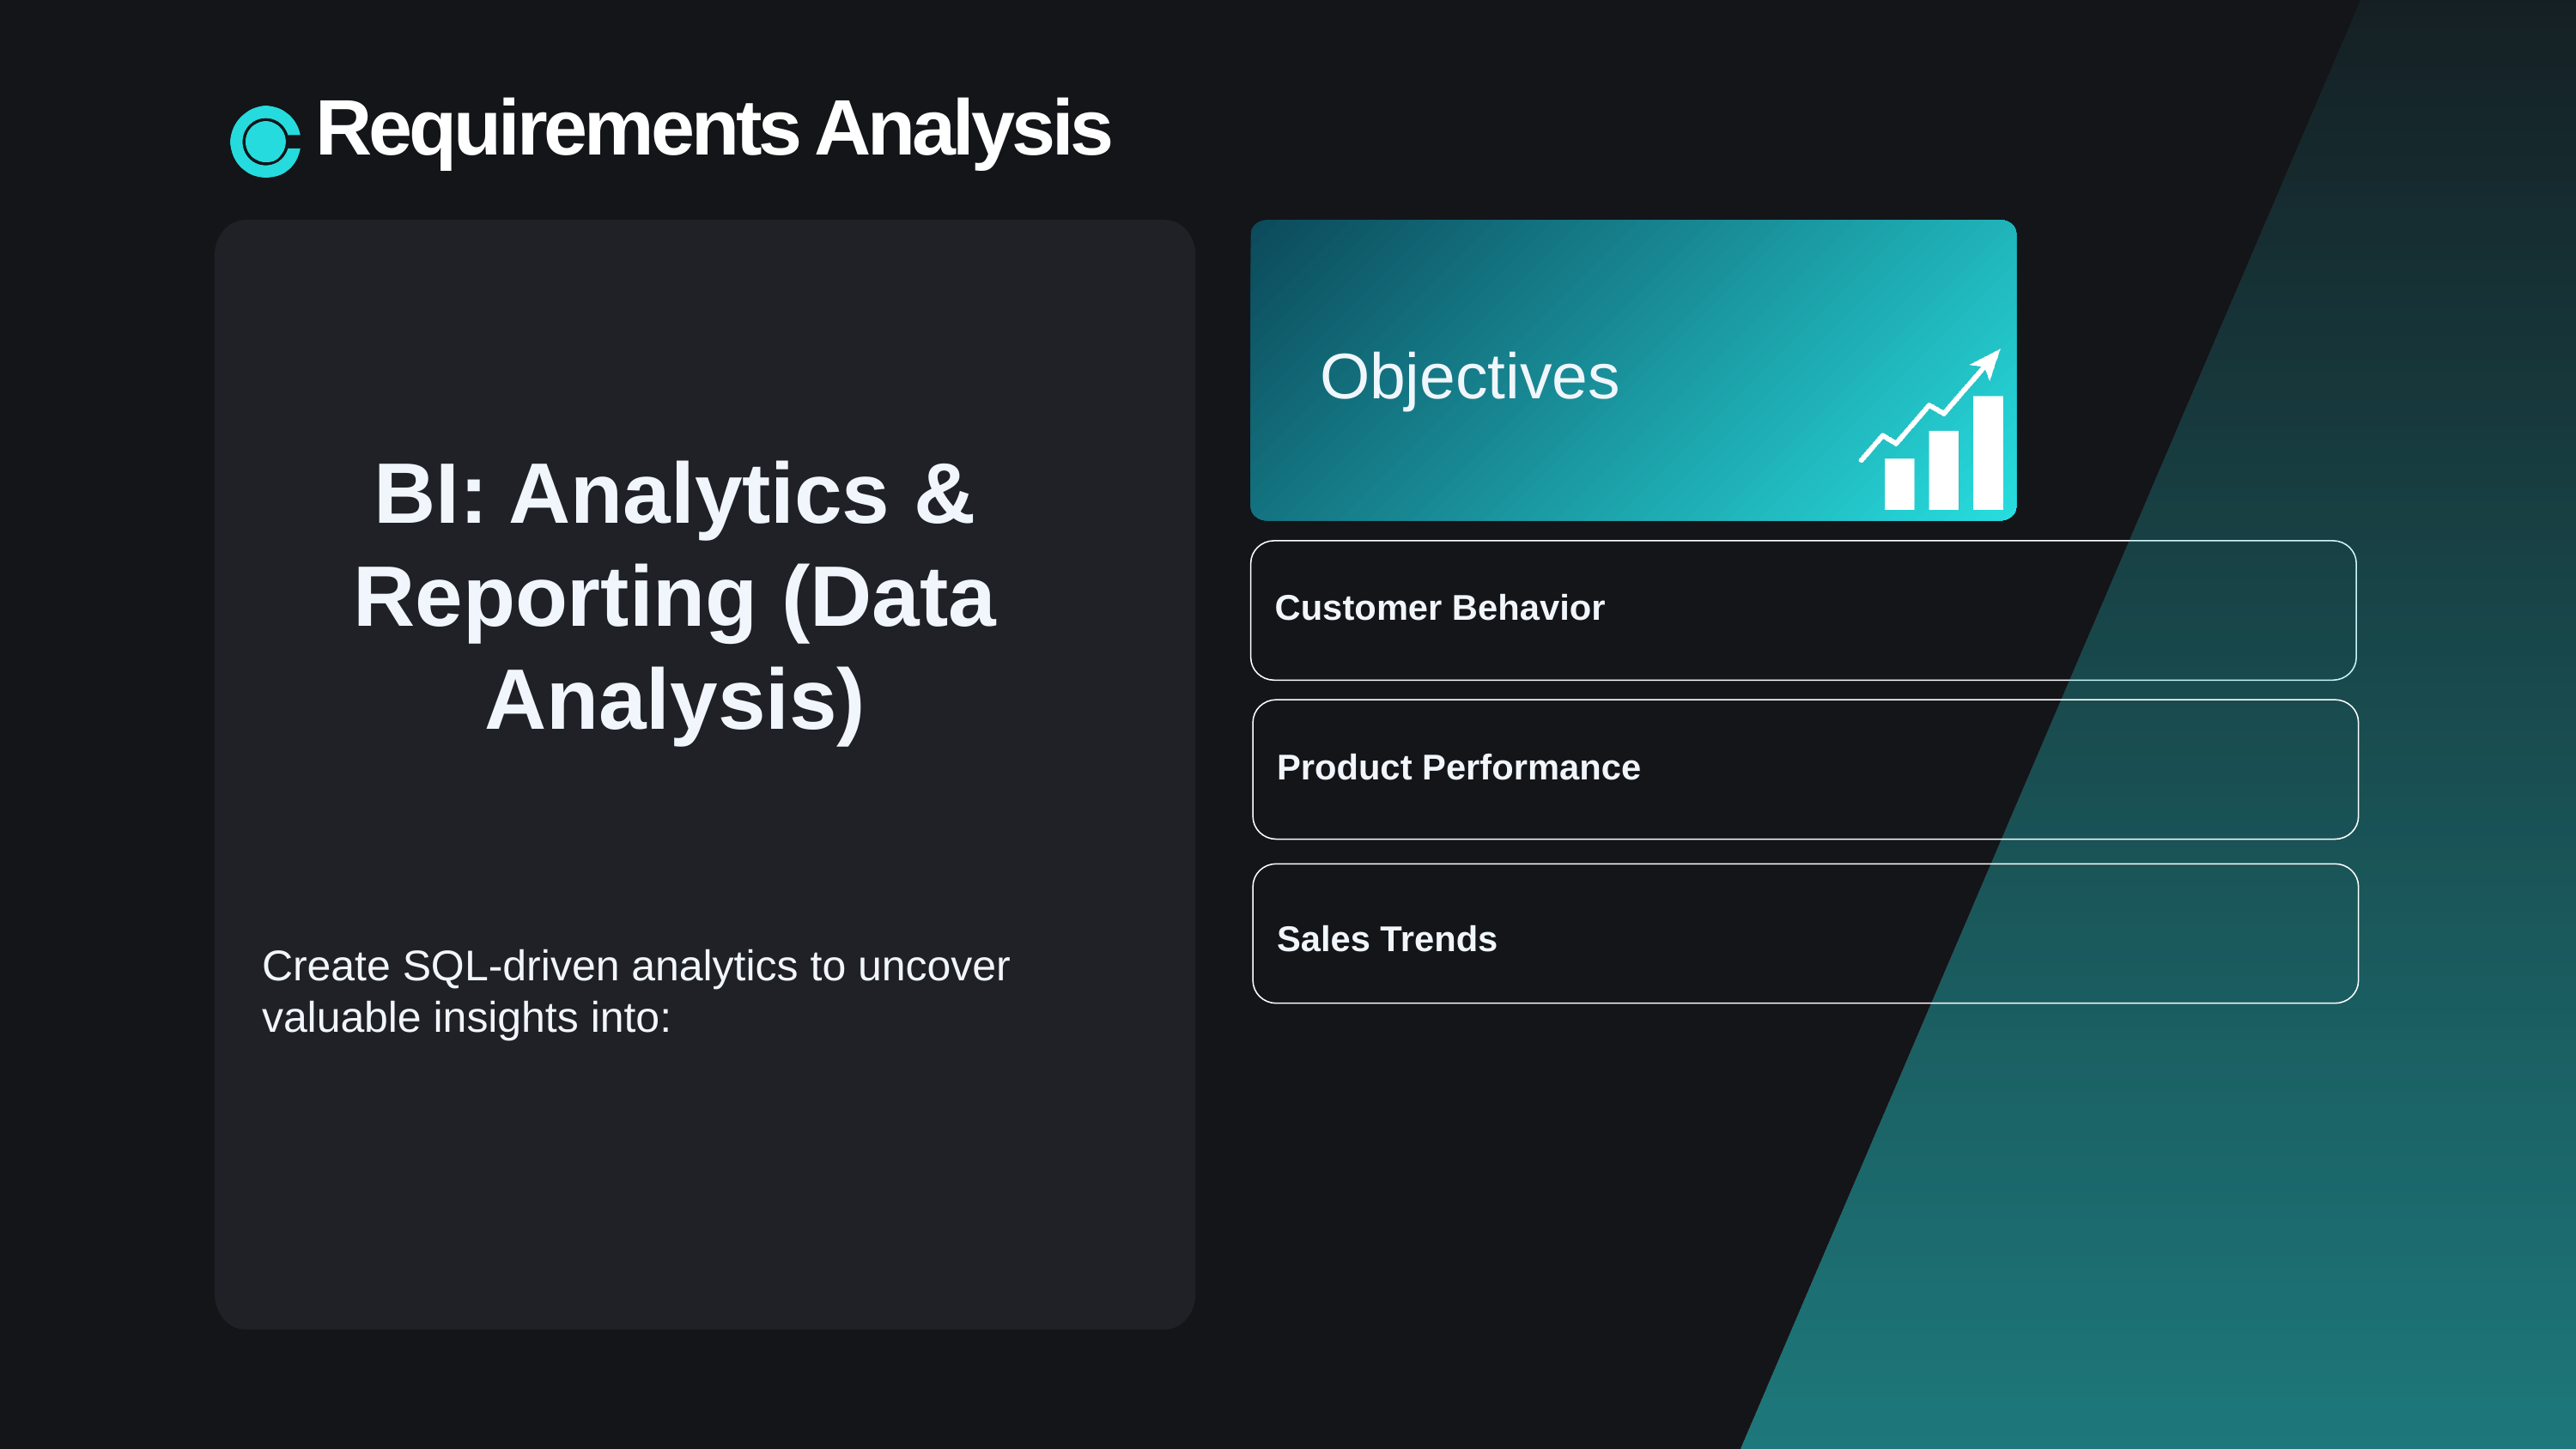

Requirements Analysis

Objectives
BI: Analytics & Reporting (Data Analysis)

Customer Behavior

Product Performance

Sales Trends

Create SQL-driven analytics to uncover valuable insights into: